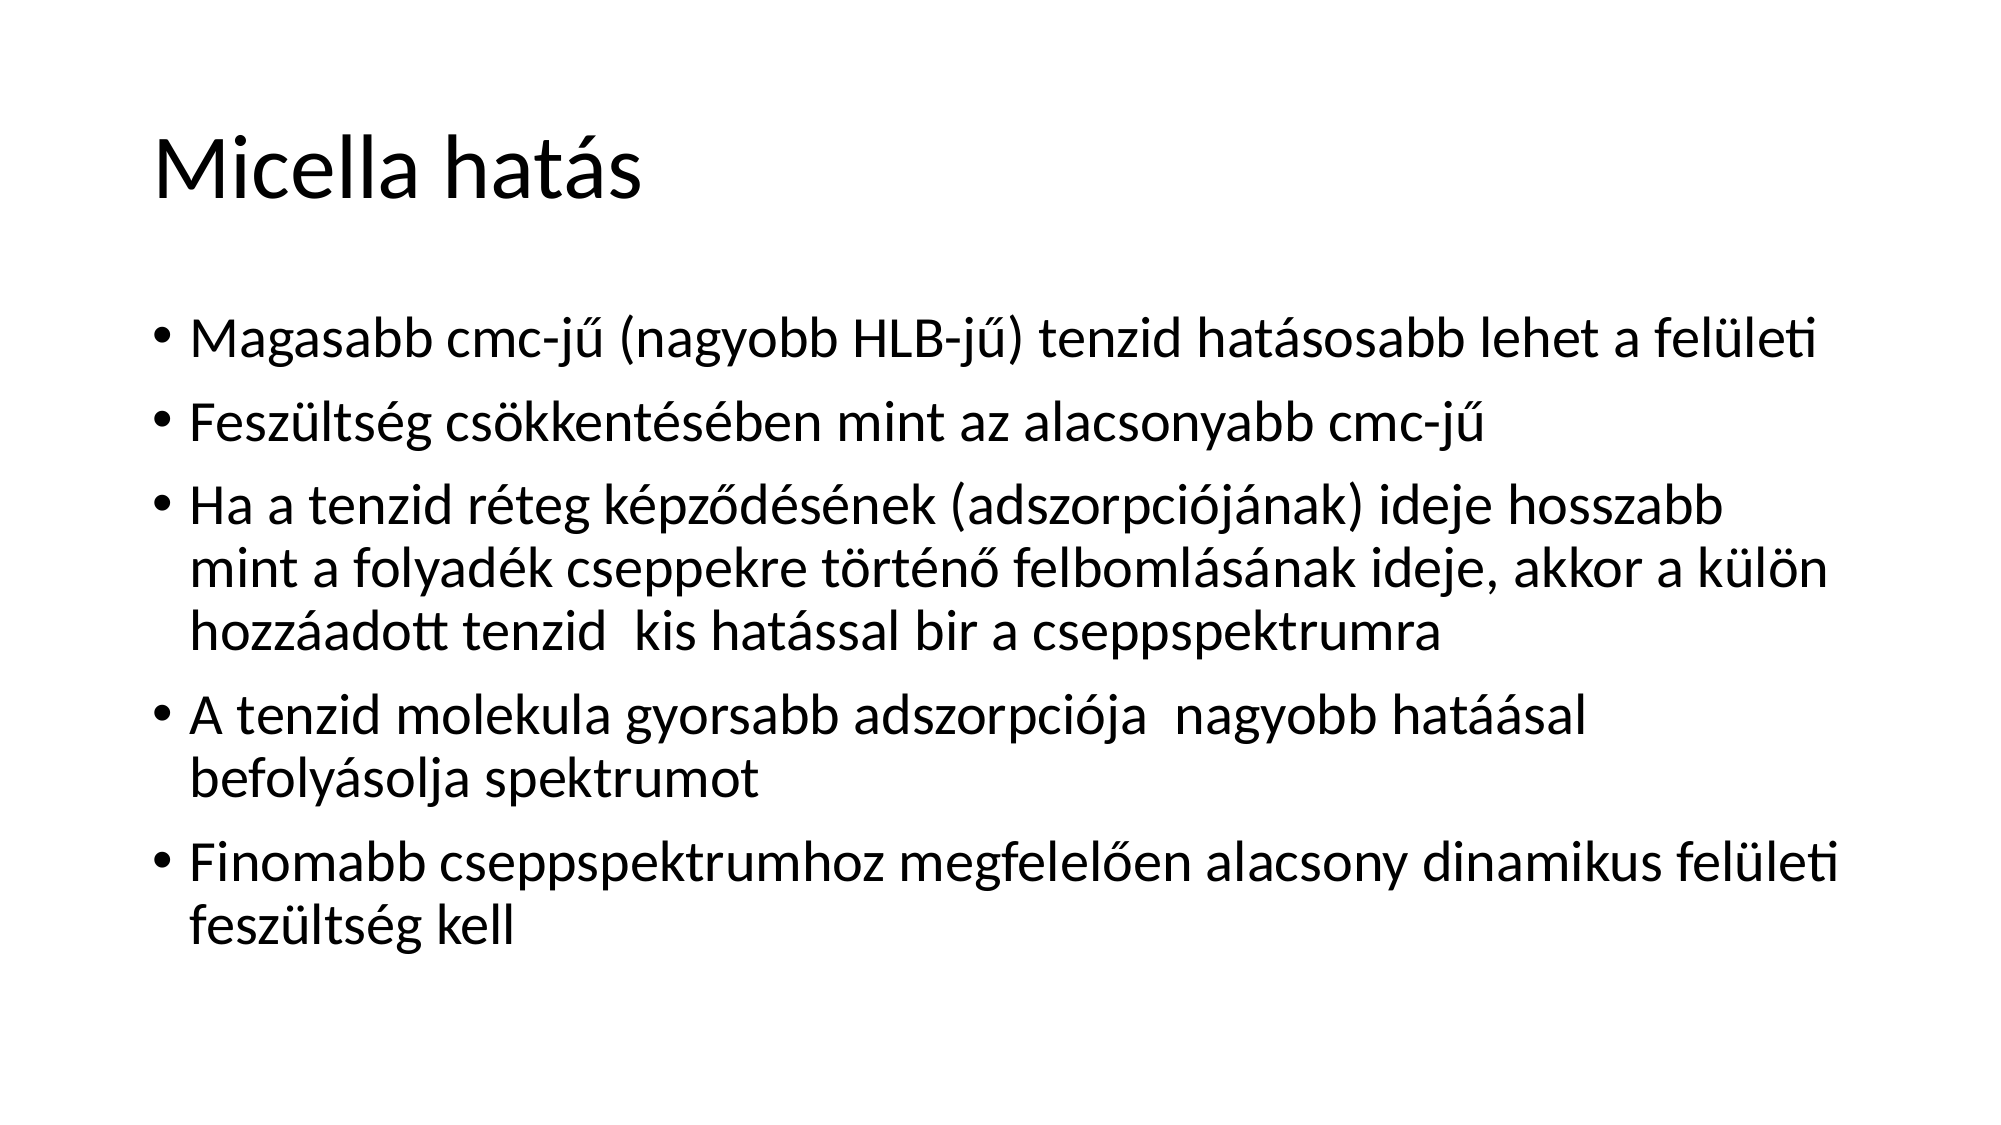

# Micella hatás
Magasabb cmc-jű (nagyobb HLB-jű) tenzid hatásosabb lehet a felületi
Feszültség csökkentésében mint az alacsonyabb cmc-jű
Ha a tenzid réteg képződésének (adszorpciójának) ideje hosszabb mint a folyadék cseppekre történő felbomlásának ideje, akkor a külön hozzáadott tenzid  kis hatással bir a cseppspektrumra
A tenzid molekula gyorsabb adszorpciója  nagyobb hatáásal befolyásolja spektrumot
Finomabb cseppspektrumhoz megfelelően alacsony dinamikus felületi feszültség kell